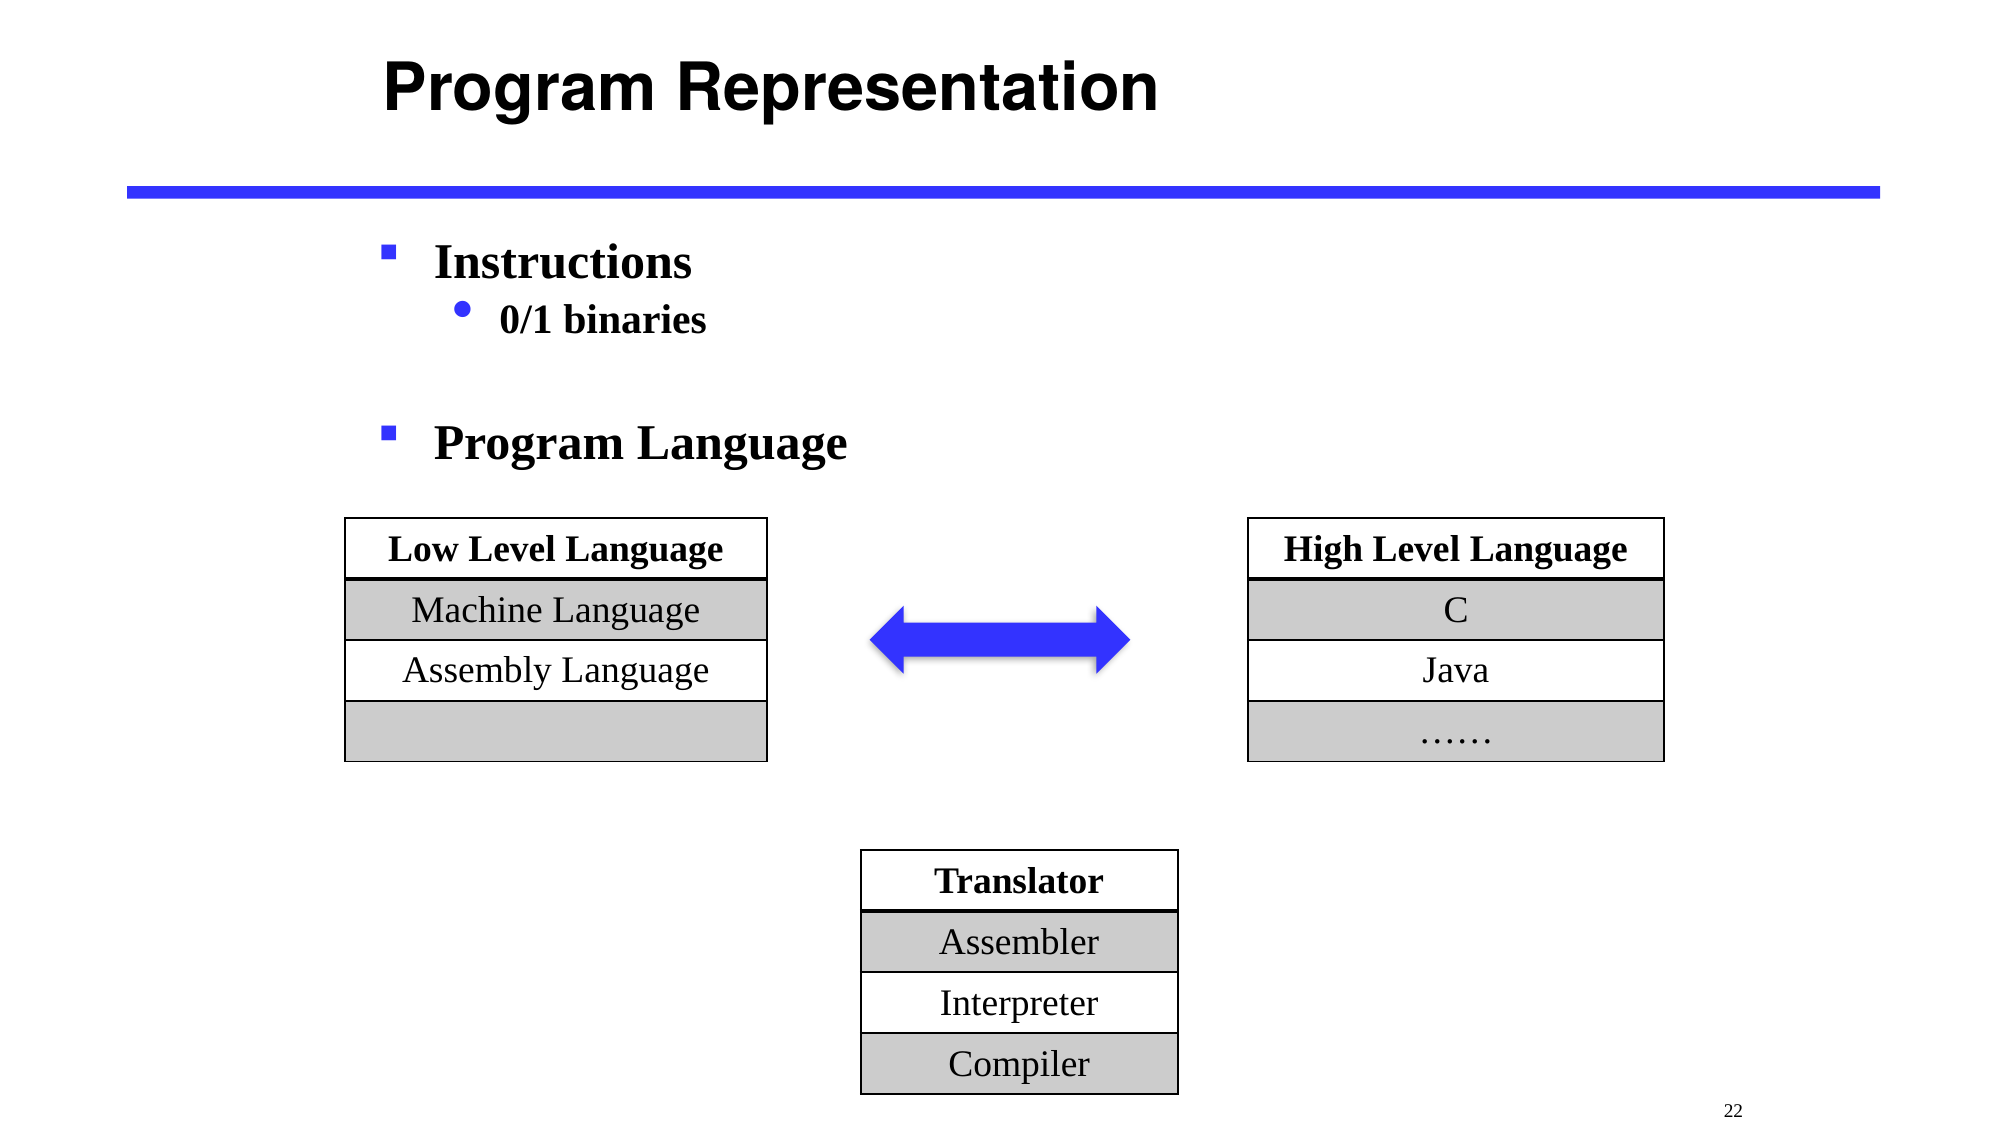

# Program Representation
Instructions
0/1 binaries

Program Language
| Low Level Language |
| --- |
| Machine Language |
| Assembly Language |
|  |
| High Level Language |
| --- |
| C |
| Java |
| …… |

| Translator |
| --- |
| Assembler |
| Interpreter |
| Compiler |
                           22